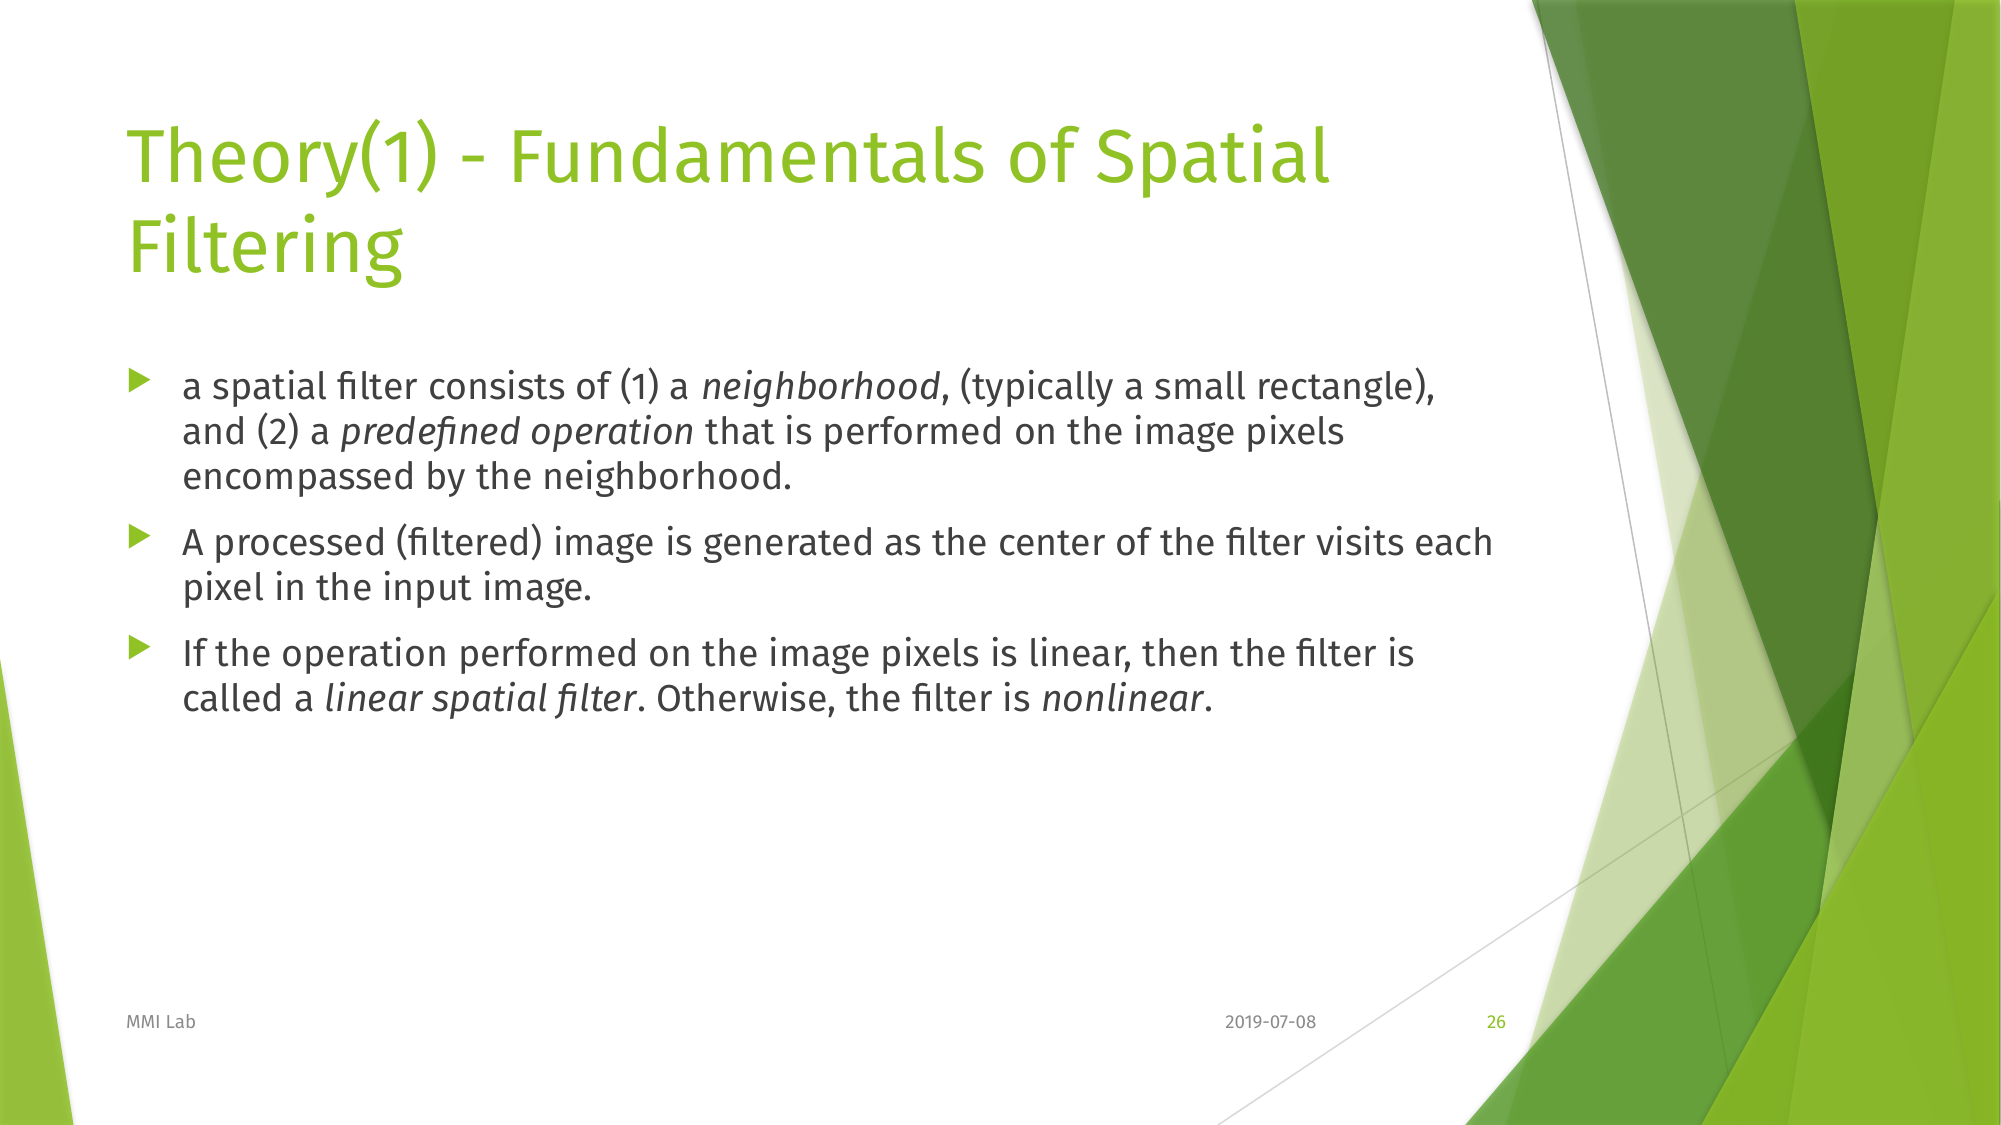

# Theory(1) - Fundamentals of Spatial Filtering
a spatial filter consists of (1) a neighborhood, (typically a small rectangle), and (2) a predefined operation that is performed on the image pixels encompassed by the neighborhood.
A processed (filtered) image is generated as the center of the filter visits each pixel in the input image.
If the operation performed on the image pixels is linear, then the filter is called a linear spatial filter. Otherwise, the filter is nonlinear.

MMI Lab
2019-07-08
26